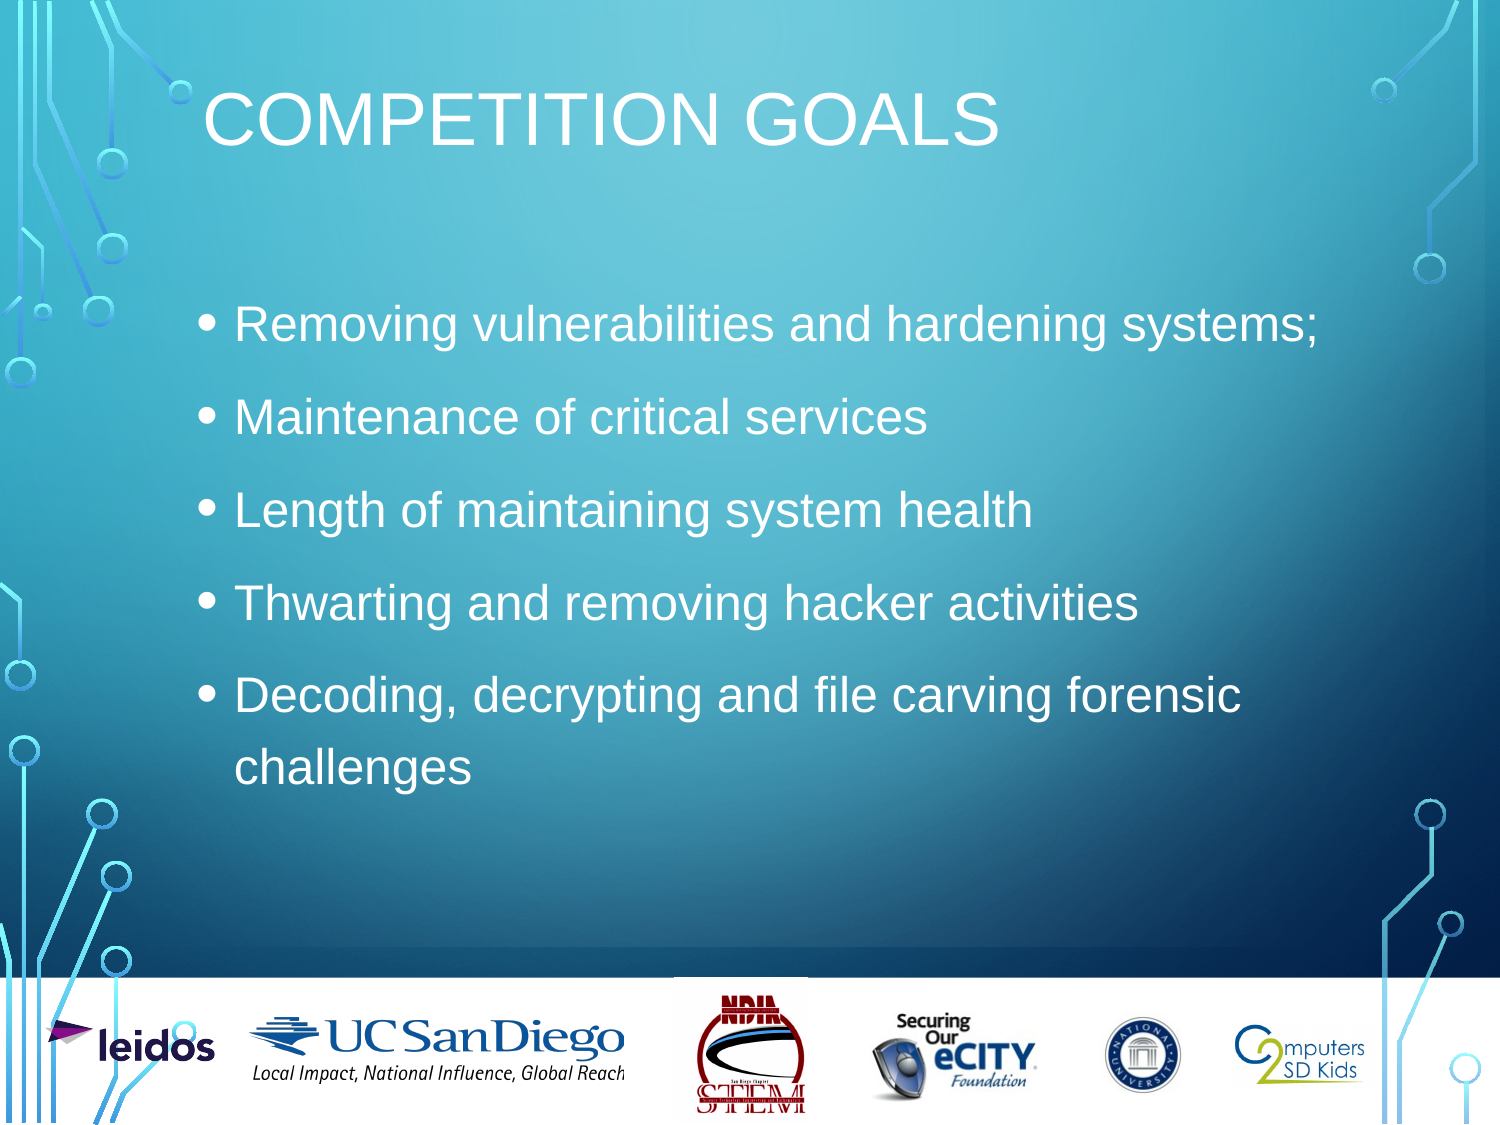

# COMPETITION Goals
Removing vulnerabilities and hardening systems;
Maintenance of critical services
Length of maintaining system health
Thwarting and removing hacker activities
Decoding, decrypting and file carving forensic challenges